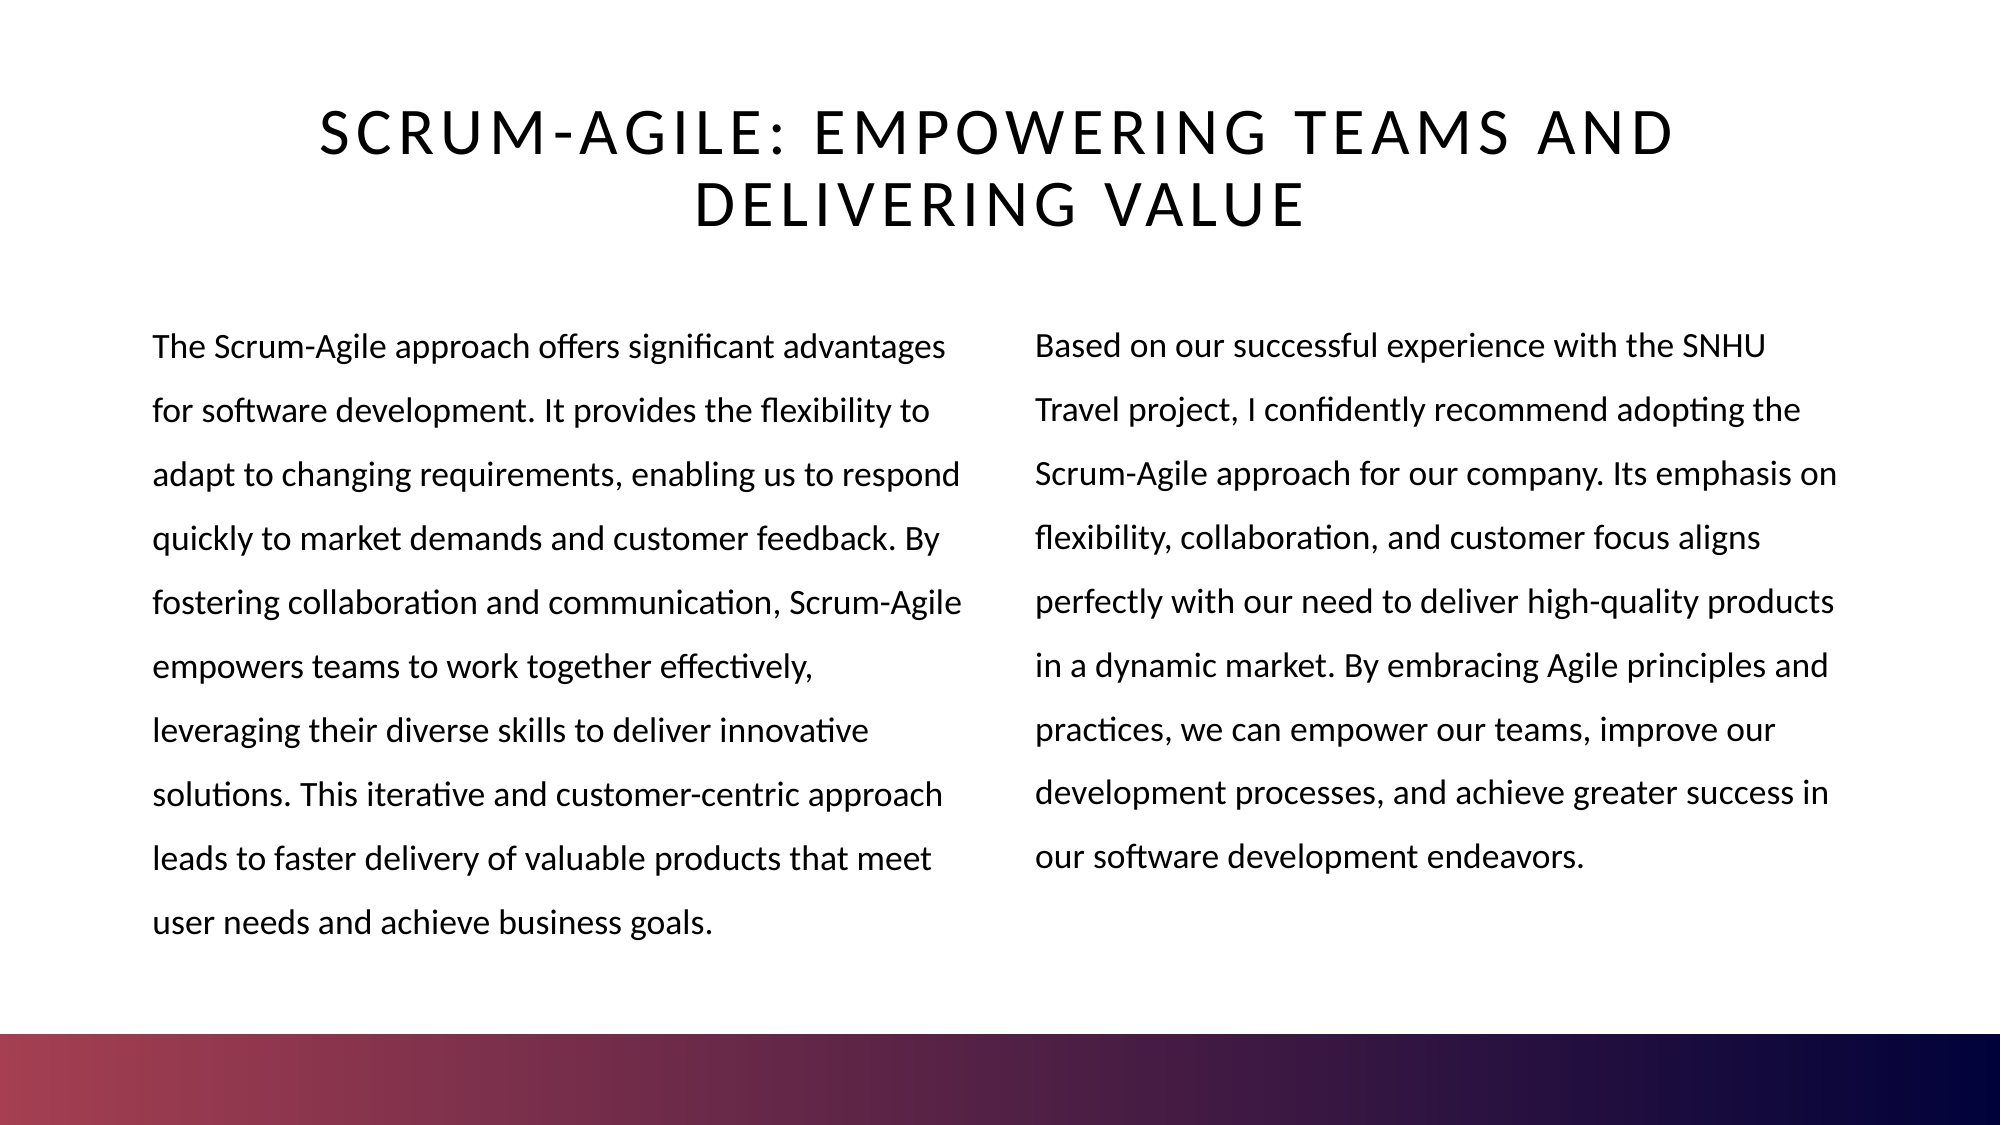

# Scrum-Agile: Empowering Teams and Delivering Value
The Scrum-Agile approach offers significant advantages for software development. It provides the flexibility to adapt to changing requirements, enabling us to respond quickly to market demands and customer feedback. By fostering collaboration and communication, Scrum-Agile empowers teams to work together effectively, leveraging their diverse skills to deliver innovative solutions. This iterative and customer-centric approach leads to faster delivery of valuable products that meet user needs and achieve business goals.
Based on our successful experience with the SNHU Travel project, I confidently recommend adopting the Scrum-Agile approach for our company. Its emphasis on flexibility, collaboration, and customer focus aligns perfectly with our need to deliver high-quality products in a dynamic market. By embracing Agile principles and practices, we can empower our teams, improve our development processes, and achieve greater success in our software development endeavors.